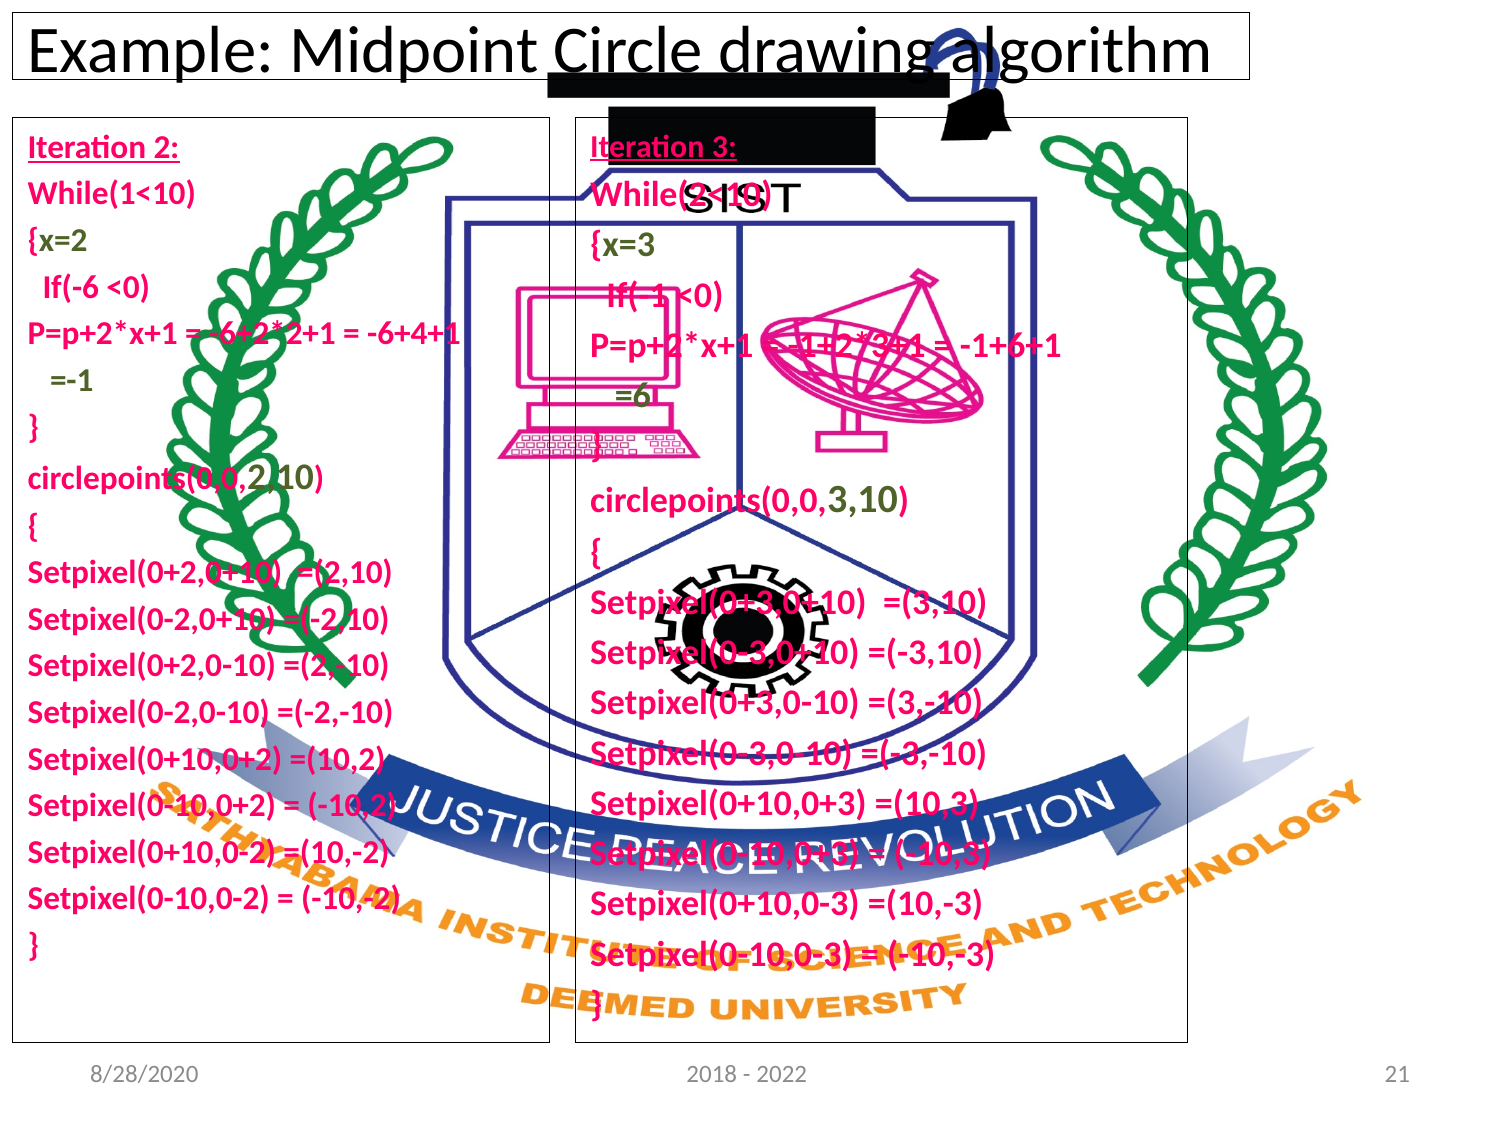

# Example: Midpoint Circle drawing algorithm
Iteration 3:
While(2<10)
{x=3
  If(-1 <0)
P=p+2*x+1 = -1+2*3+1 = -1+6+1
   =6
}
circlepoints(0,0,3,10)
{
Setpixel(0+3,0+10)  =(3,10)
Setpixel(0-3,0+10) =(-3,10)
Setpixel(0+3,0-10) =(3,-10)
Setpixel(0-3,0-10) =(-3,-10)
Setpixel(0+10,0+3) =(10,3)
Setpixel(0-10,0+3) = (-10,3)
Setpixel(0+10,0-3) =(10,-3)
Setpixel(0-10,0-3) = (-10,-3)
}

Iteration 2:
While(1<10)
{x=2
  If(-6 <0)
P=p+2*x+1 = -6+2*2+1 = -6+4+1
   =-1
}
circlepoints(0,0,2,10)
{
Setpixel(0+2,0+10)  =(2,10)
Setpixel(0-2,0+10) =(-2,10)
Setpixel(0+2,0-10) =(2,-10)
Setpixel(0-2,0-10) =(-2,-10)
Setpixel(0+10,0+2) =(10,2)
Setpixel(0-10,0+2) = (-10,2)
Setpixel(0+10,0-2) =(10,-2)
Setpixel(0-10,0-2) = (-10,-2)
}
8/28/2020
2018 - 2022
21